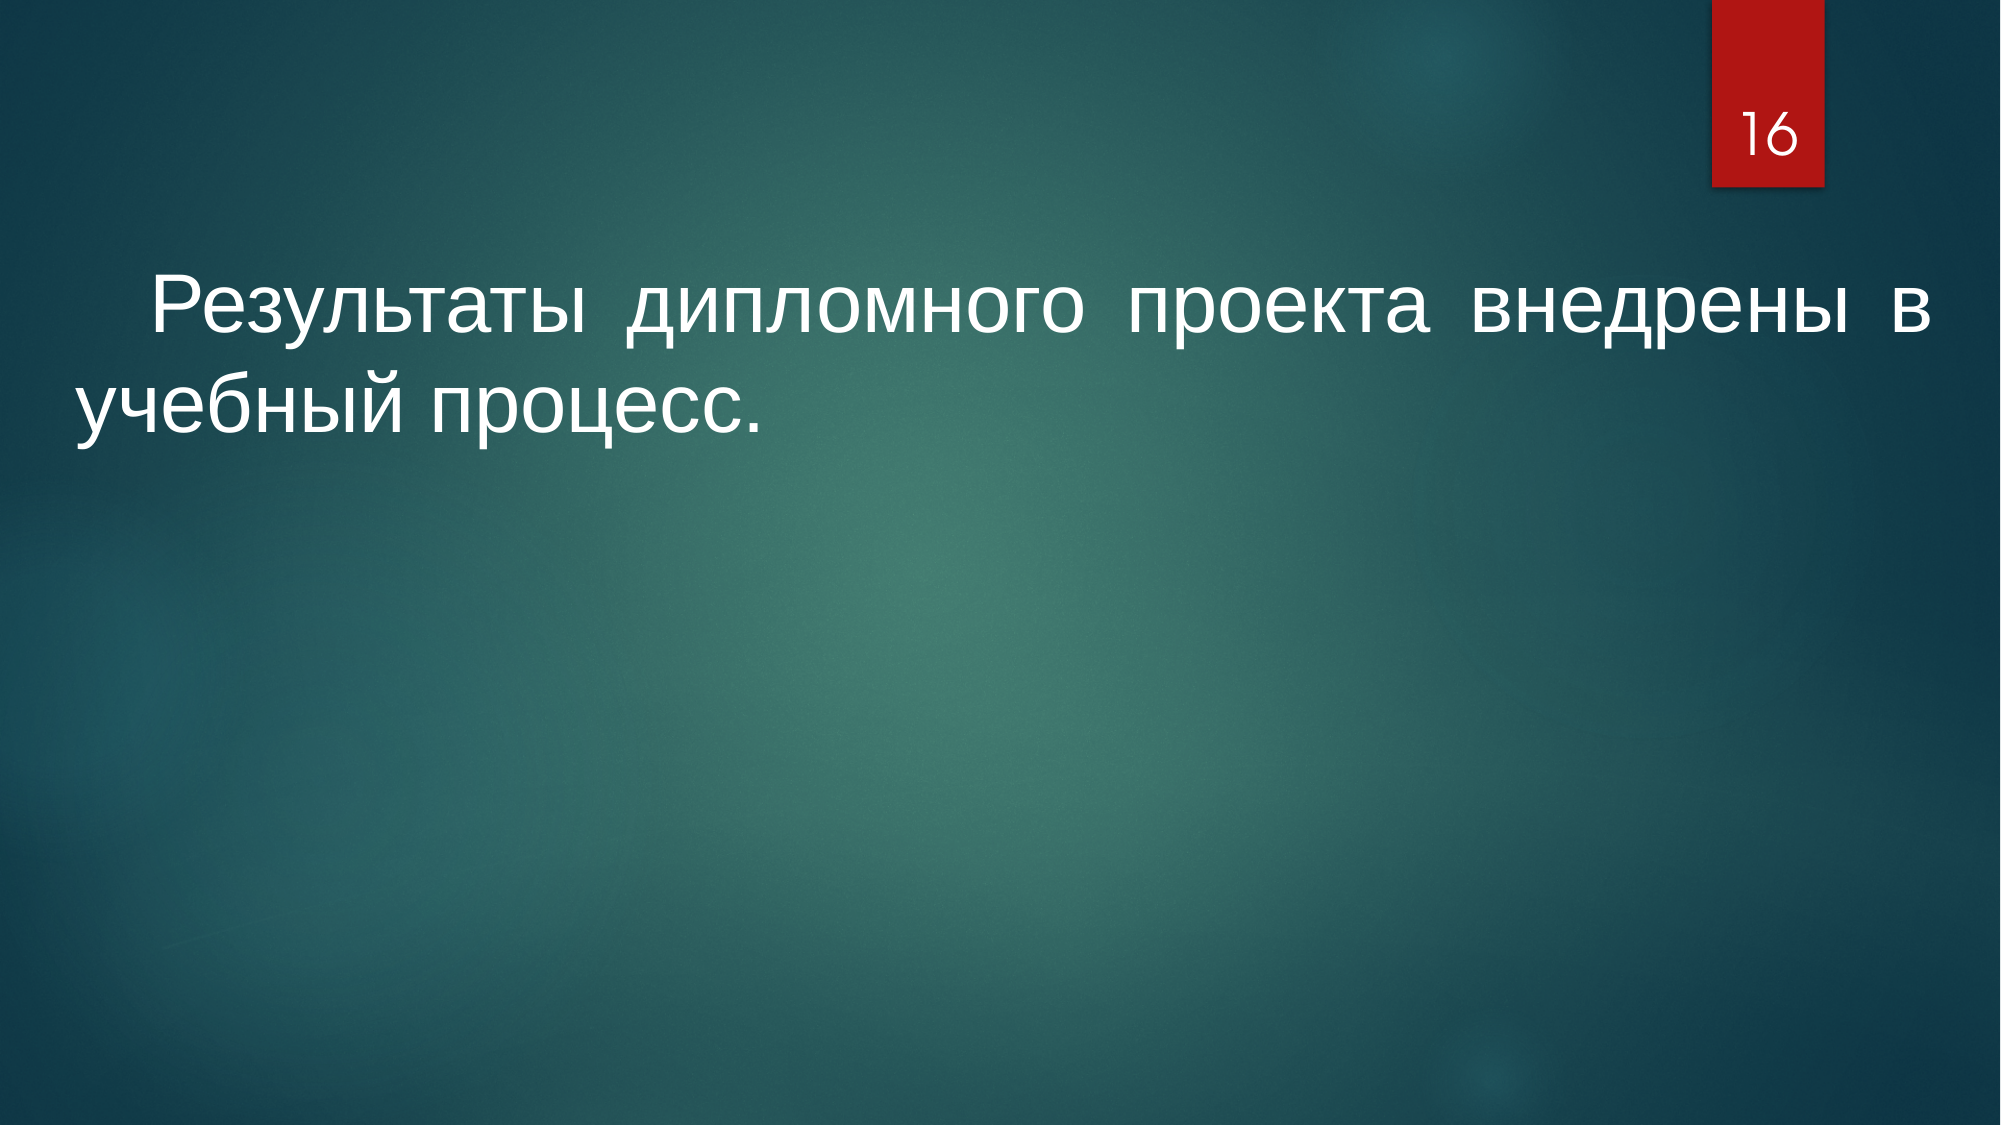

16
Результаты дипломного проекта внедрены в учебный процесс.